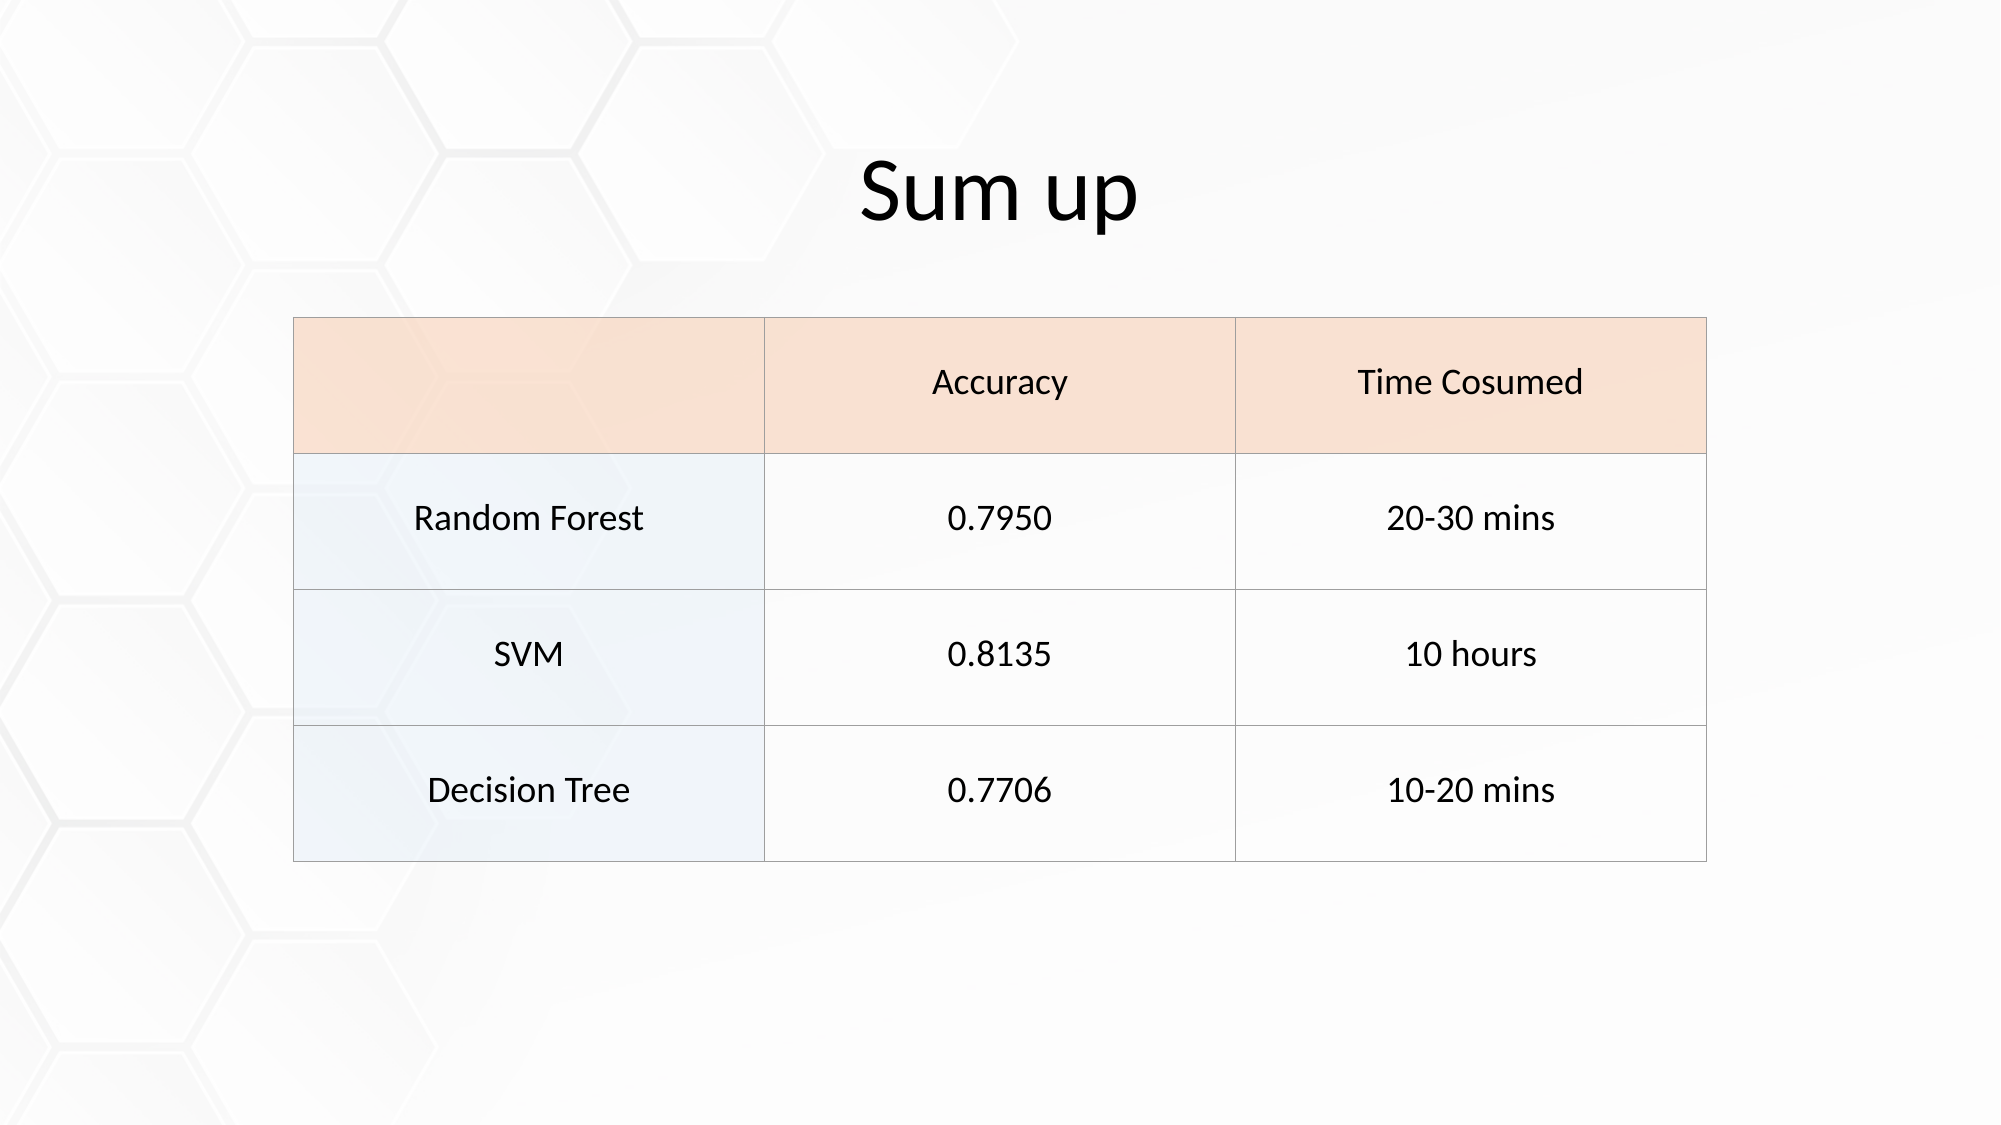

# Sum up
|  | Accuracy | Time Cosumed |
| --- | --- | --- |
| Random Forest | 0.7950 | 20-30 mins |
| SVM | 0.8135 | 10 hours |
| Decision Tree | 0.7706 | 10-20 mins |